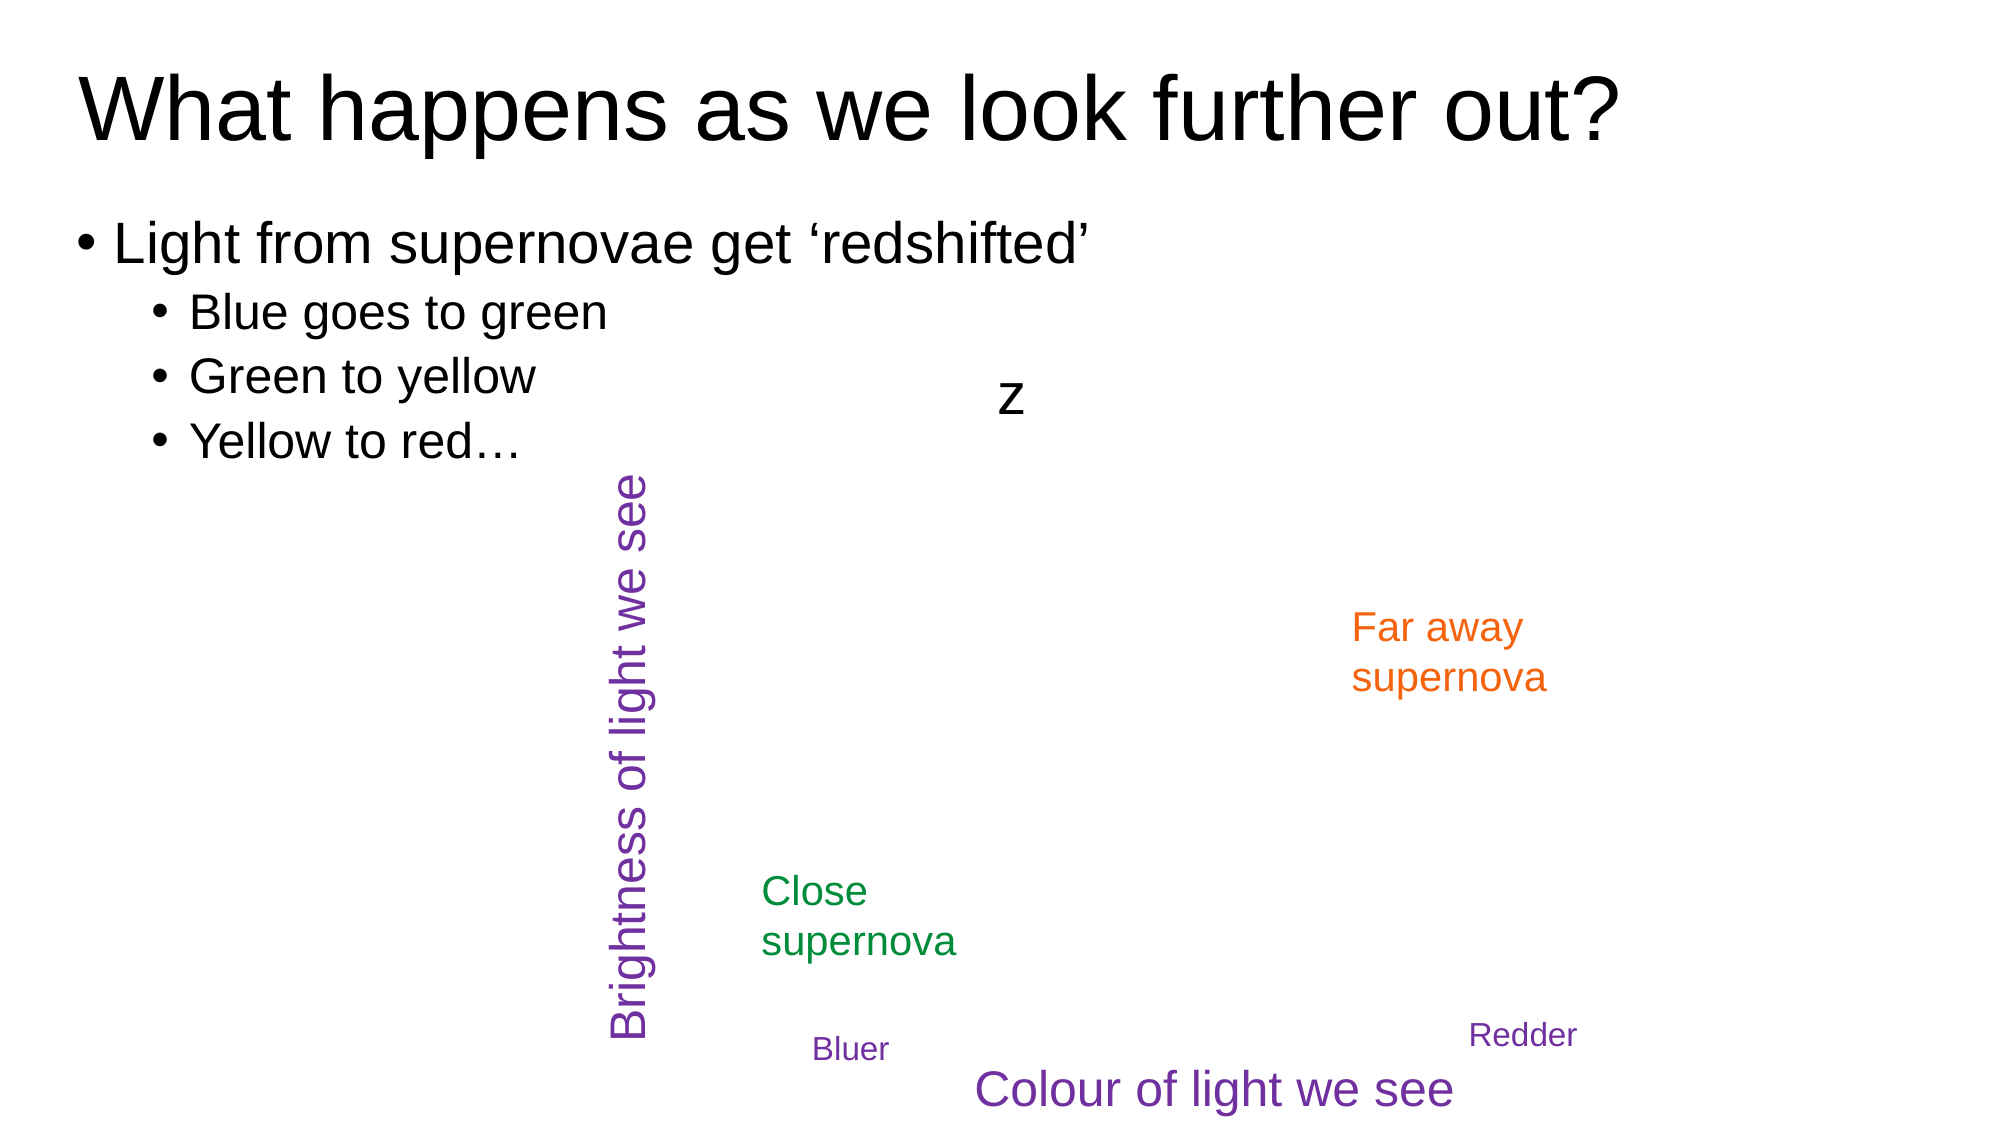

What happens as we look further out?
Light from supernovae get ‘redshifted’
Blue goes to green
Green to yellow
Yellow to red…
z
Far away
supernova
Brightness of light we see
Close supernova
Redder
Bluer
Colour of light we see